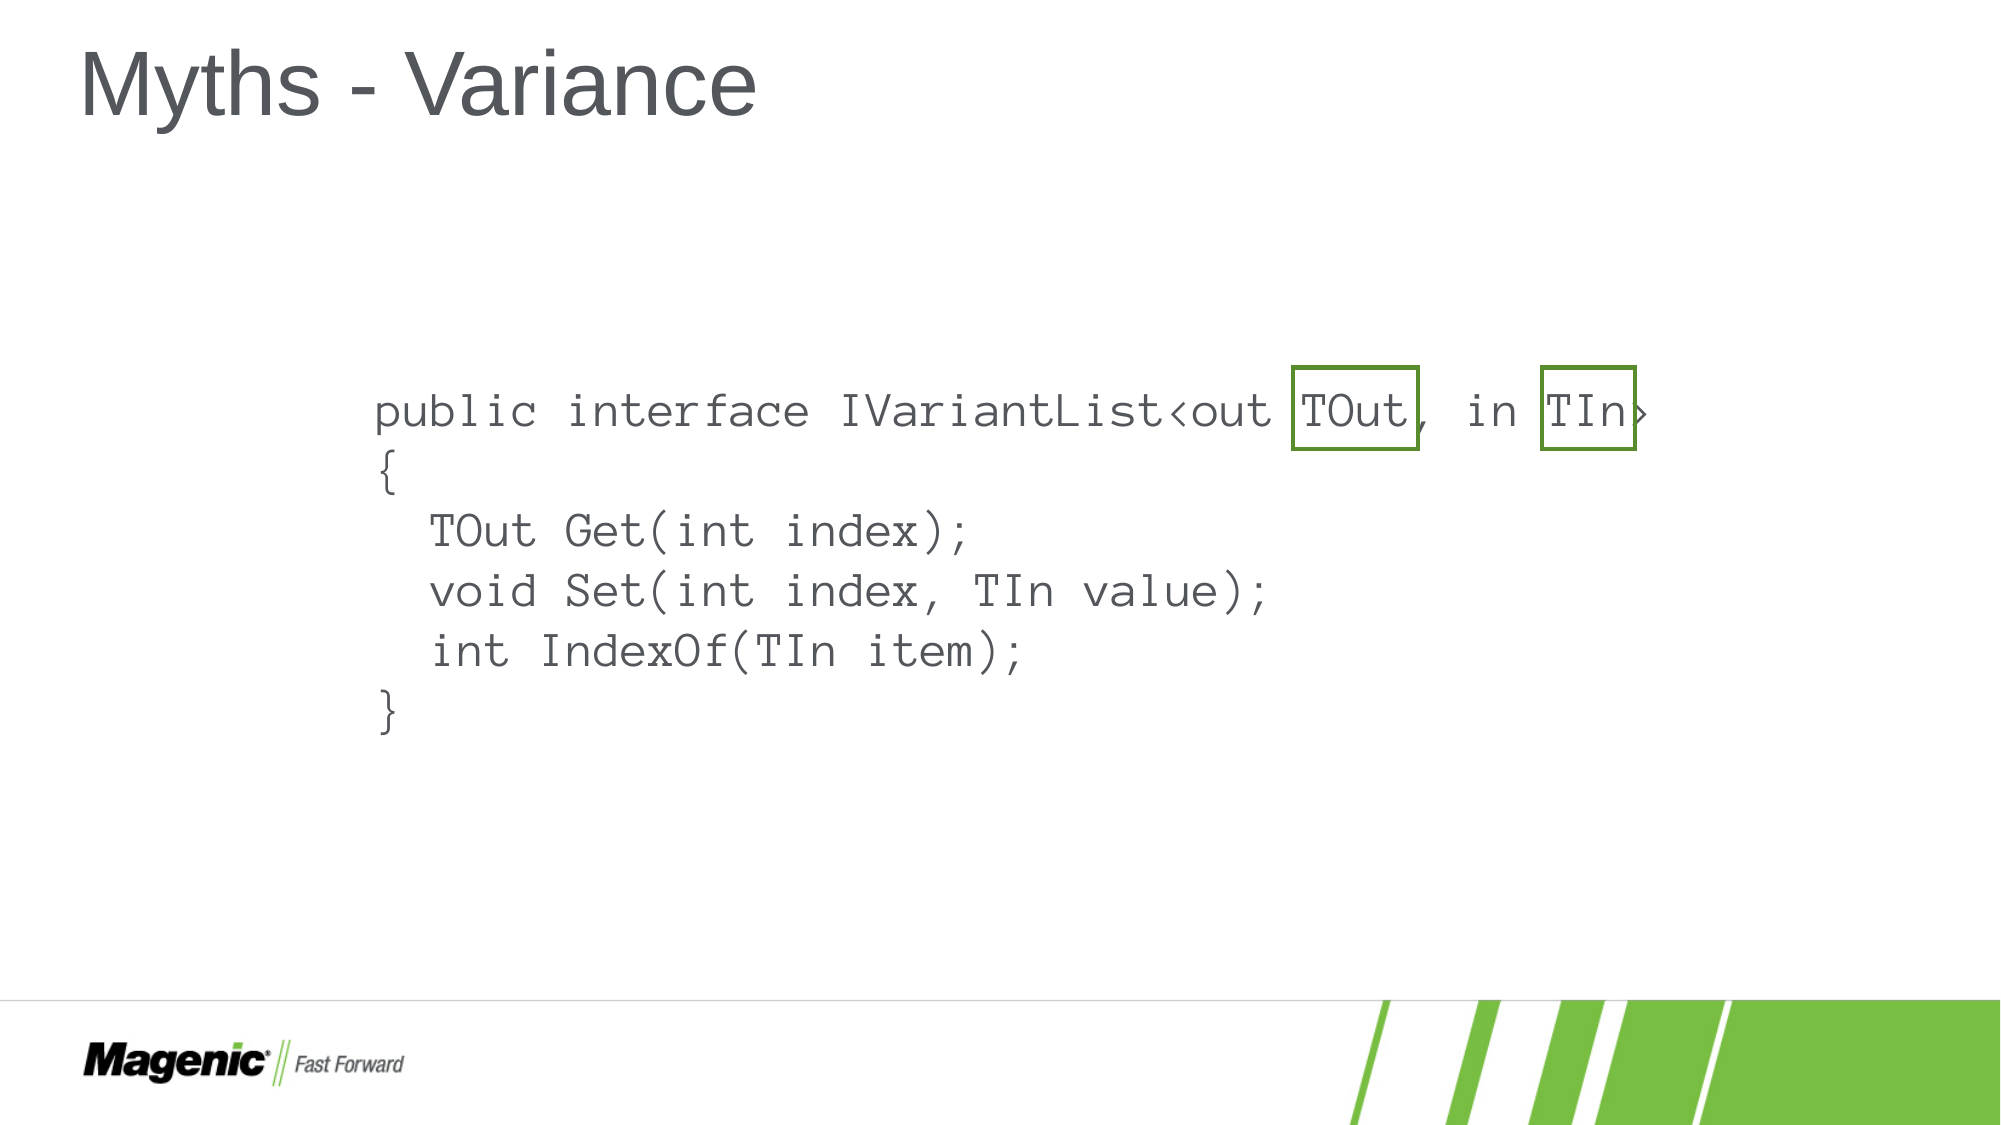

# Myths - Variance

public interface IVariantList<out TOut, in TIn>
{
  TOut Get(int index);
  void Set(int index, TIn value);
  int IndexOf(TIn item);
}